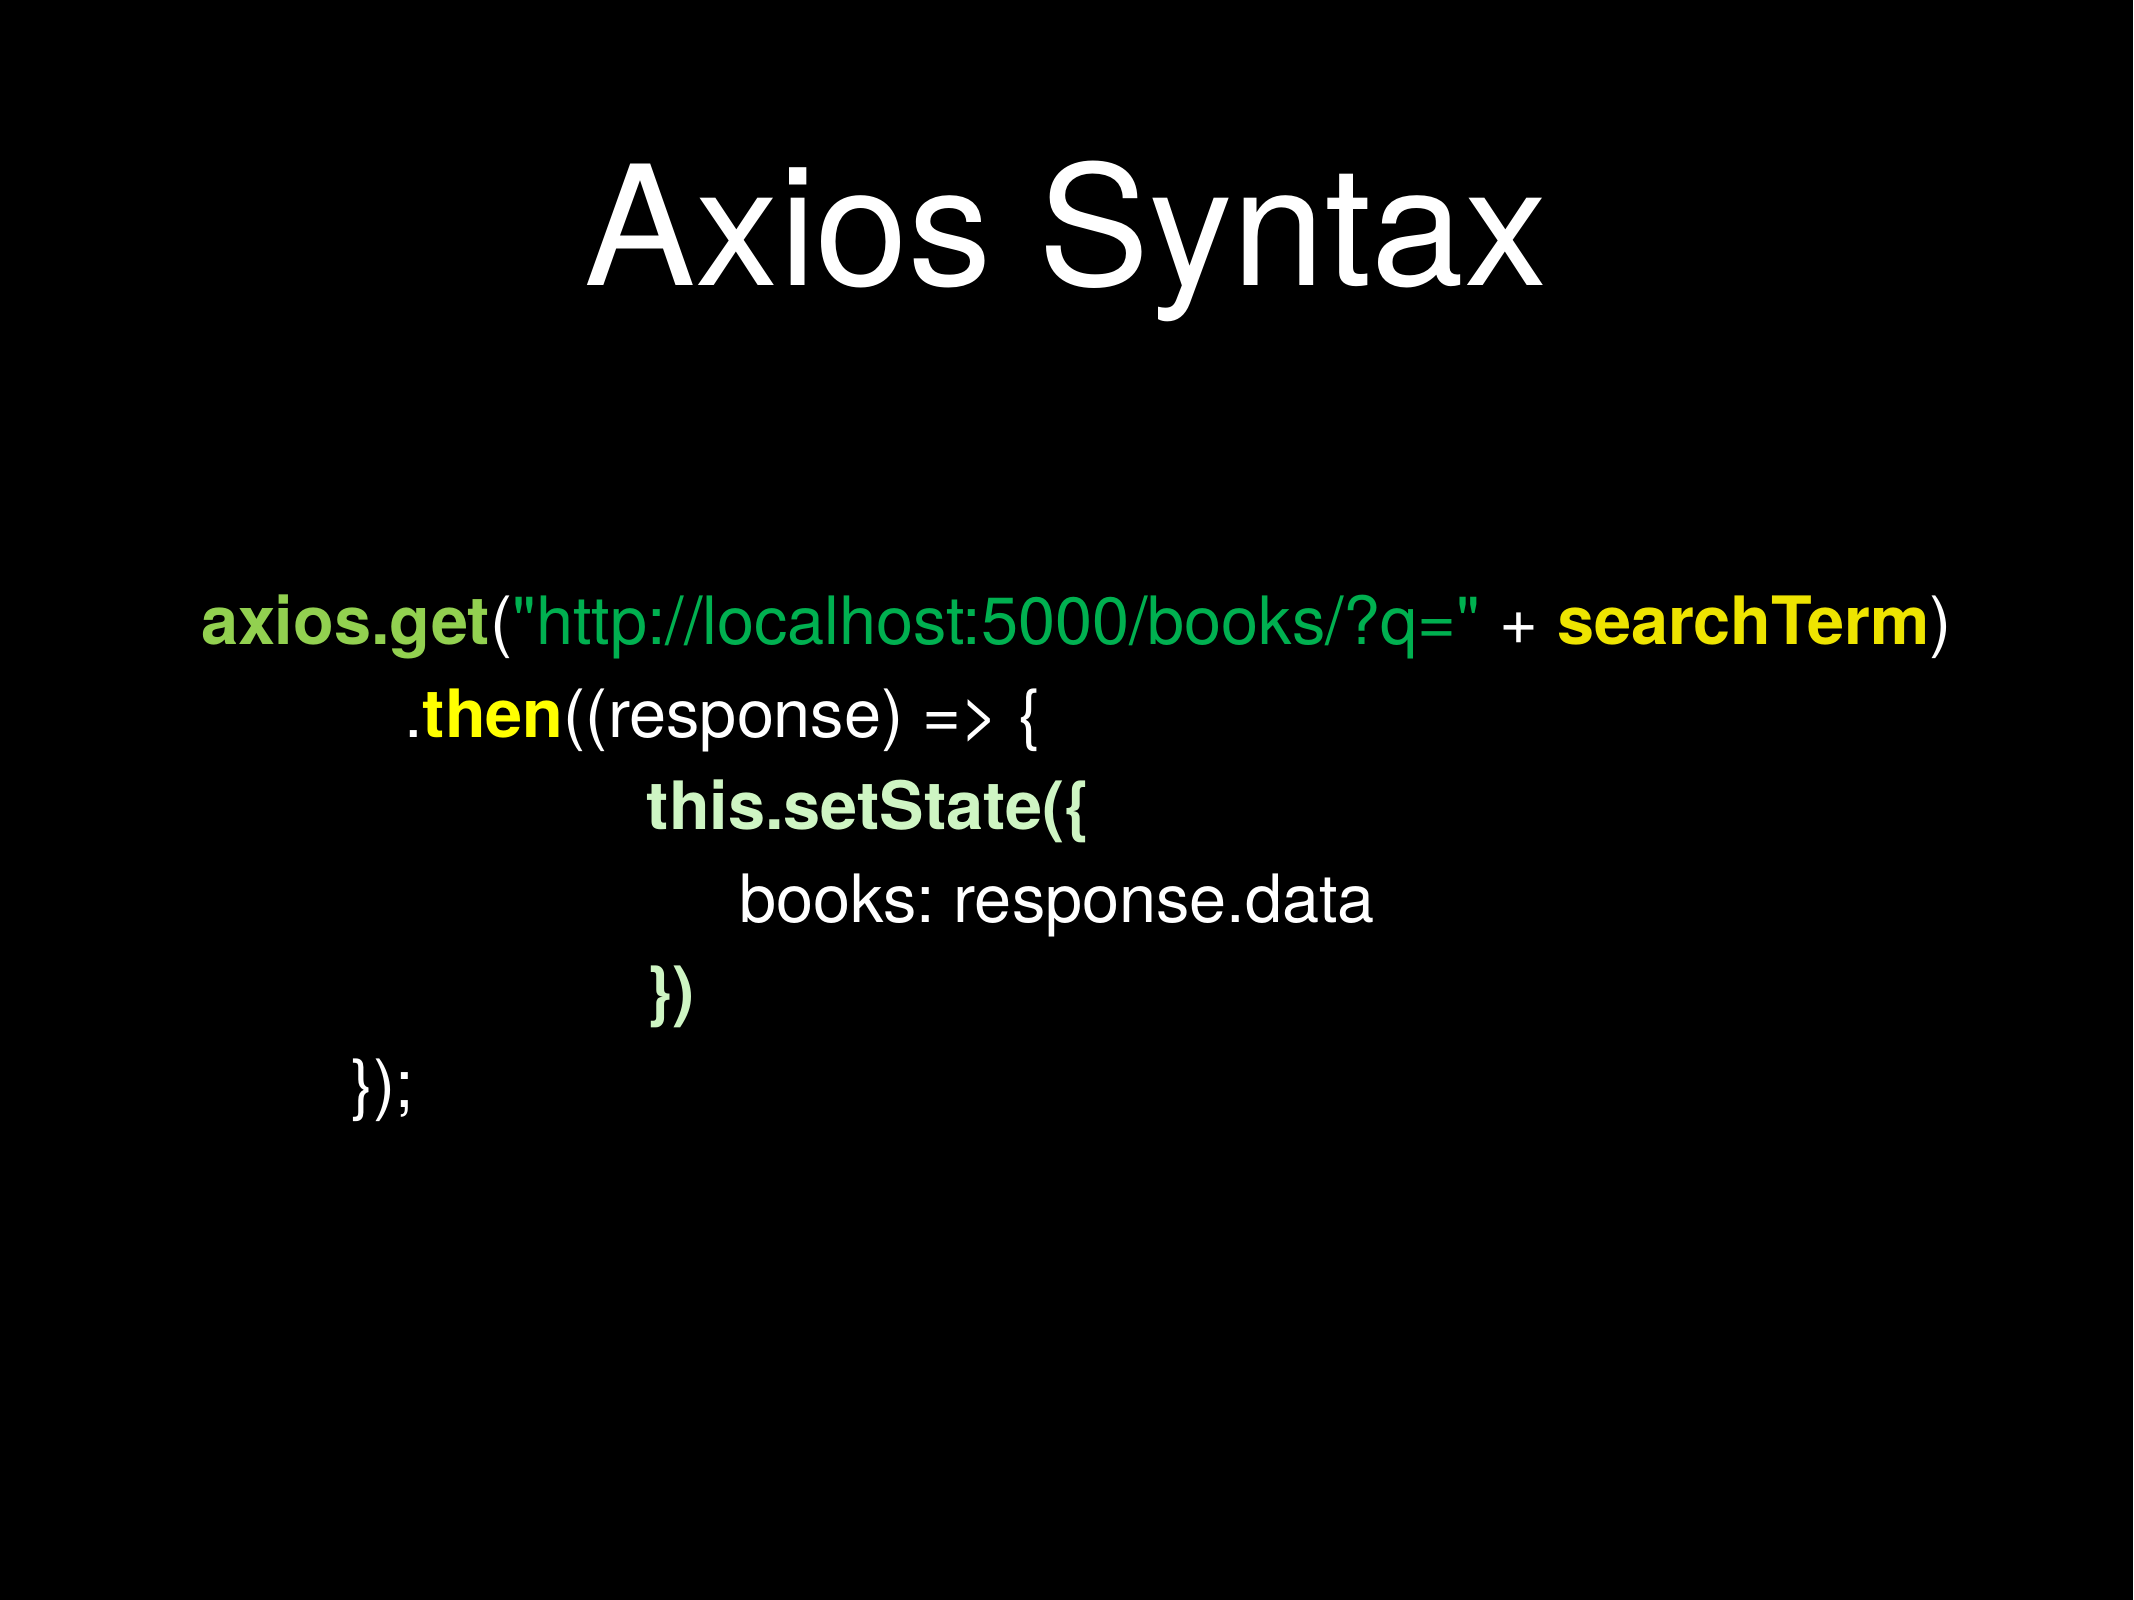

# Axios Syntax
axios.get("http://localhost:5000/books/?q=" + searchTerm)
           .then((response) => {
		this.setState({
		     books: response.data
		})
	});